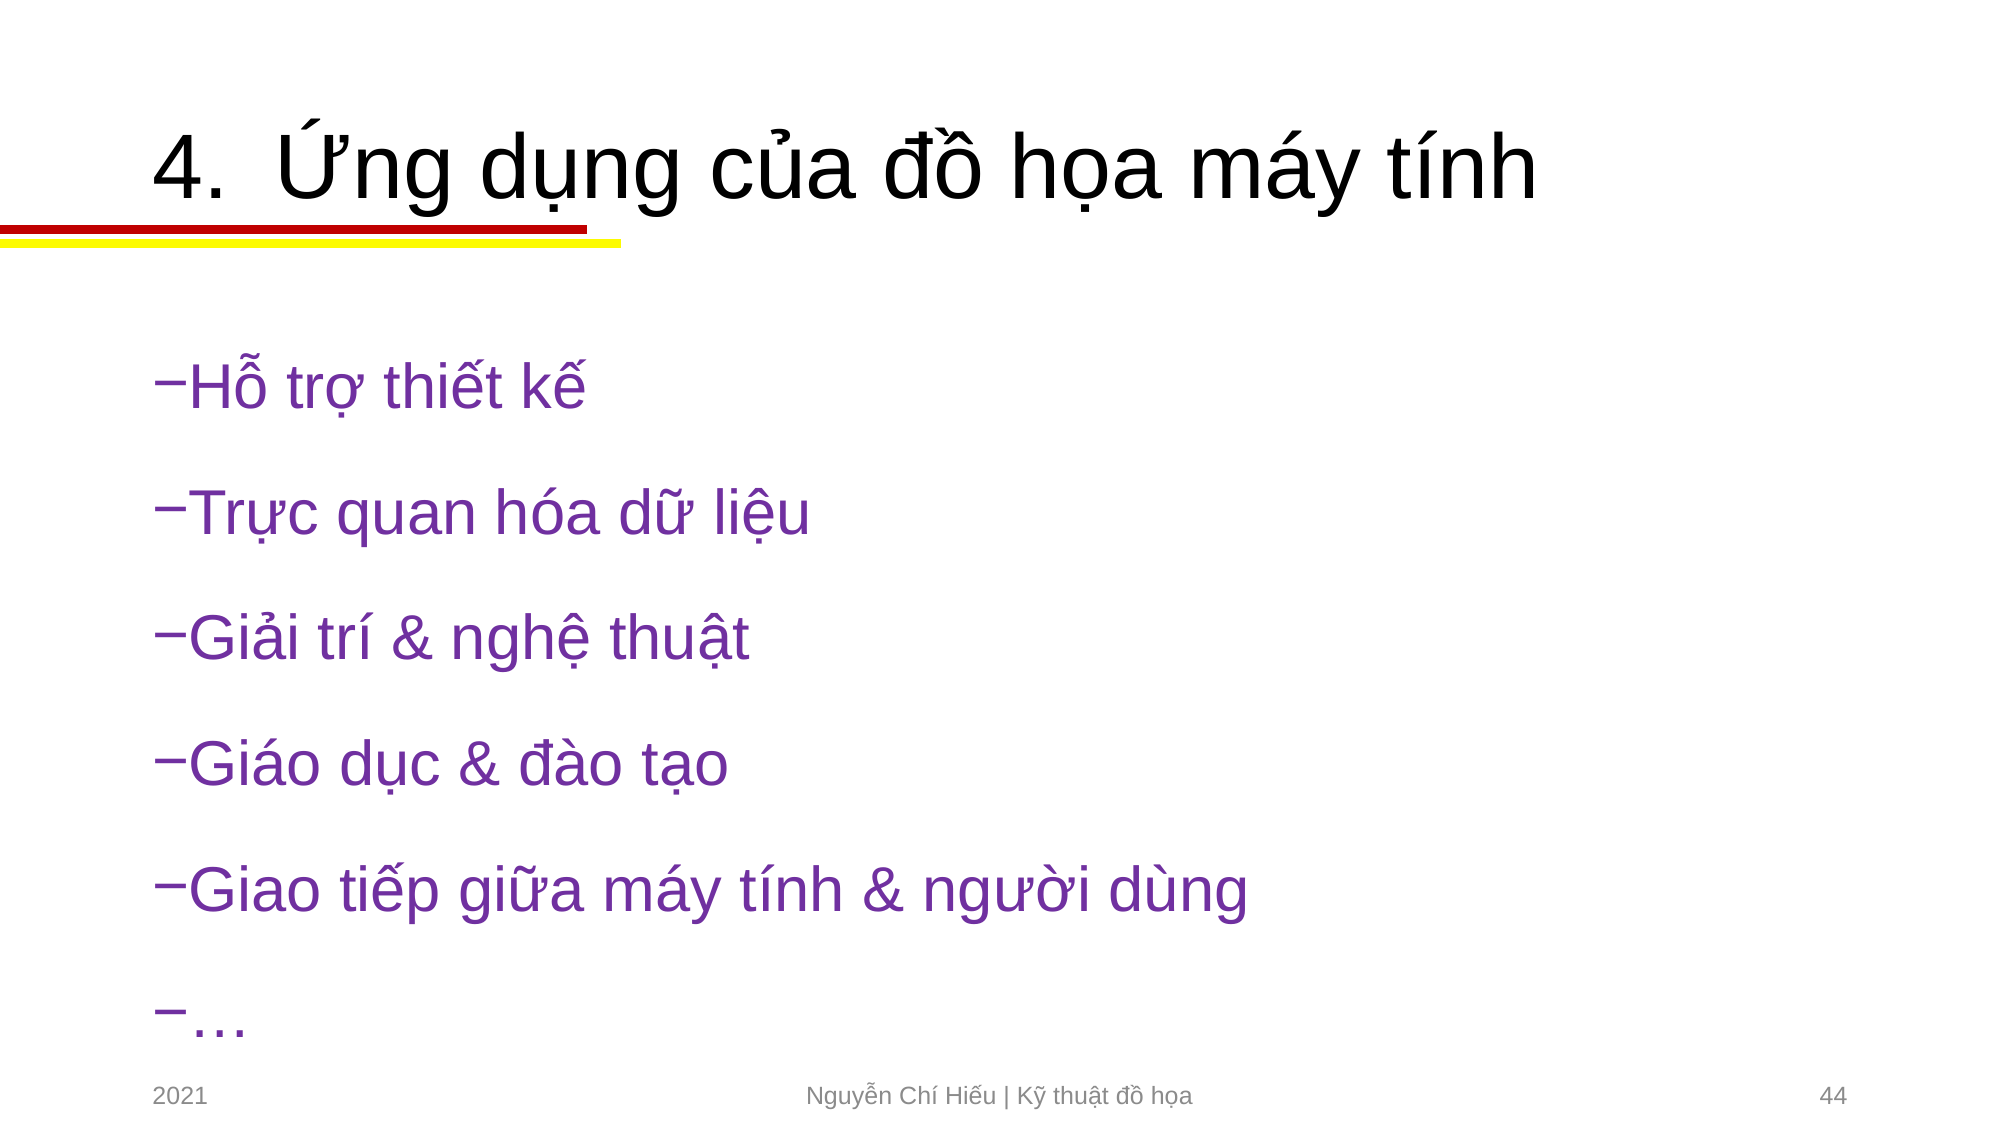

# Ứng dụng của đồ họa máy tính
Hỗ trợ thiết kế
Trực quan hóa dữ liệu
Giải trí & nghệ thuật
Giáo dục & đào tạo
Giao tiếp giữa máy tính & người dùng
…
2021
Nguyễn Chí Hiếu | Kỹ thuật đồ họa
44